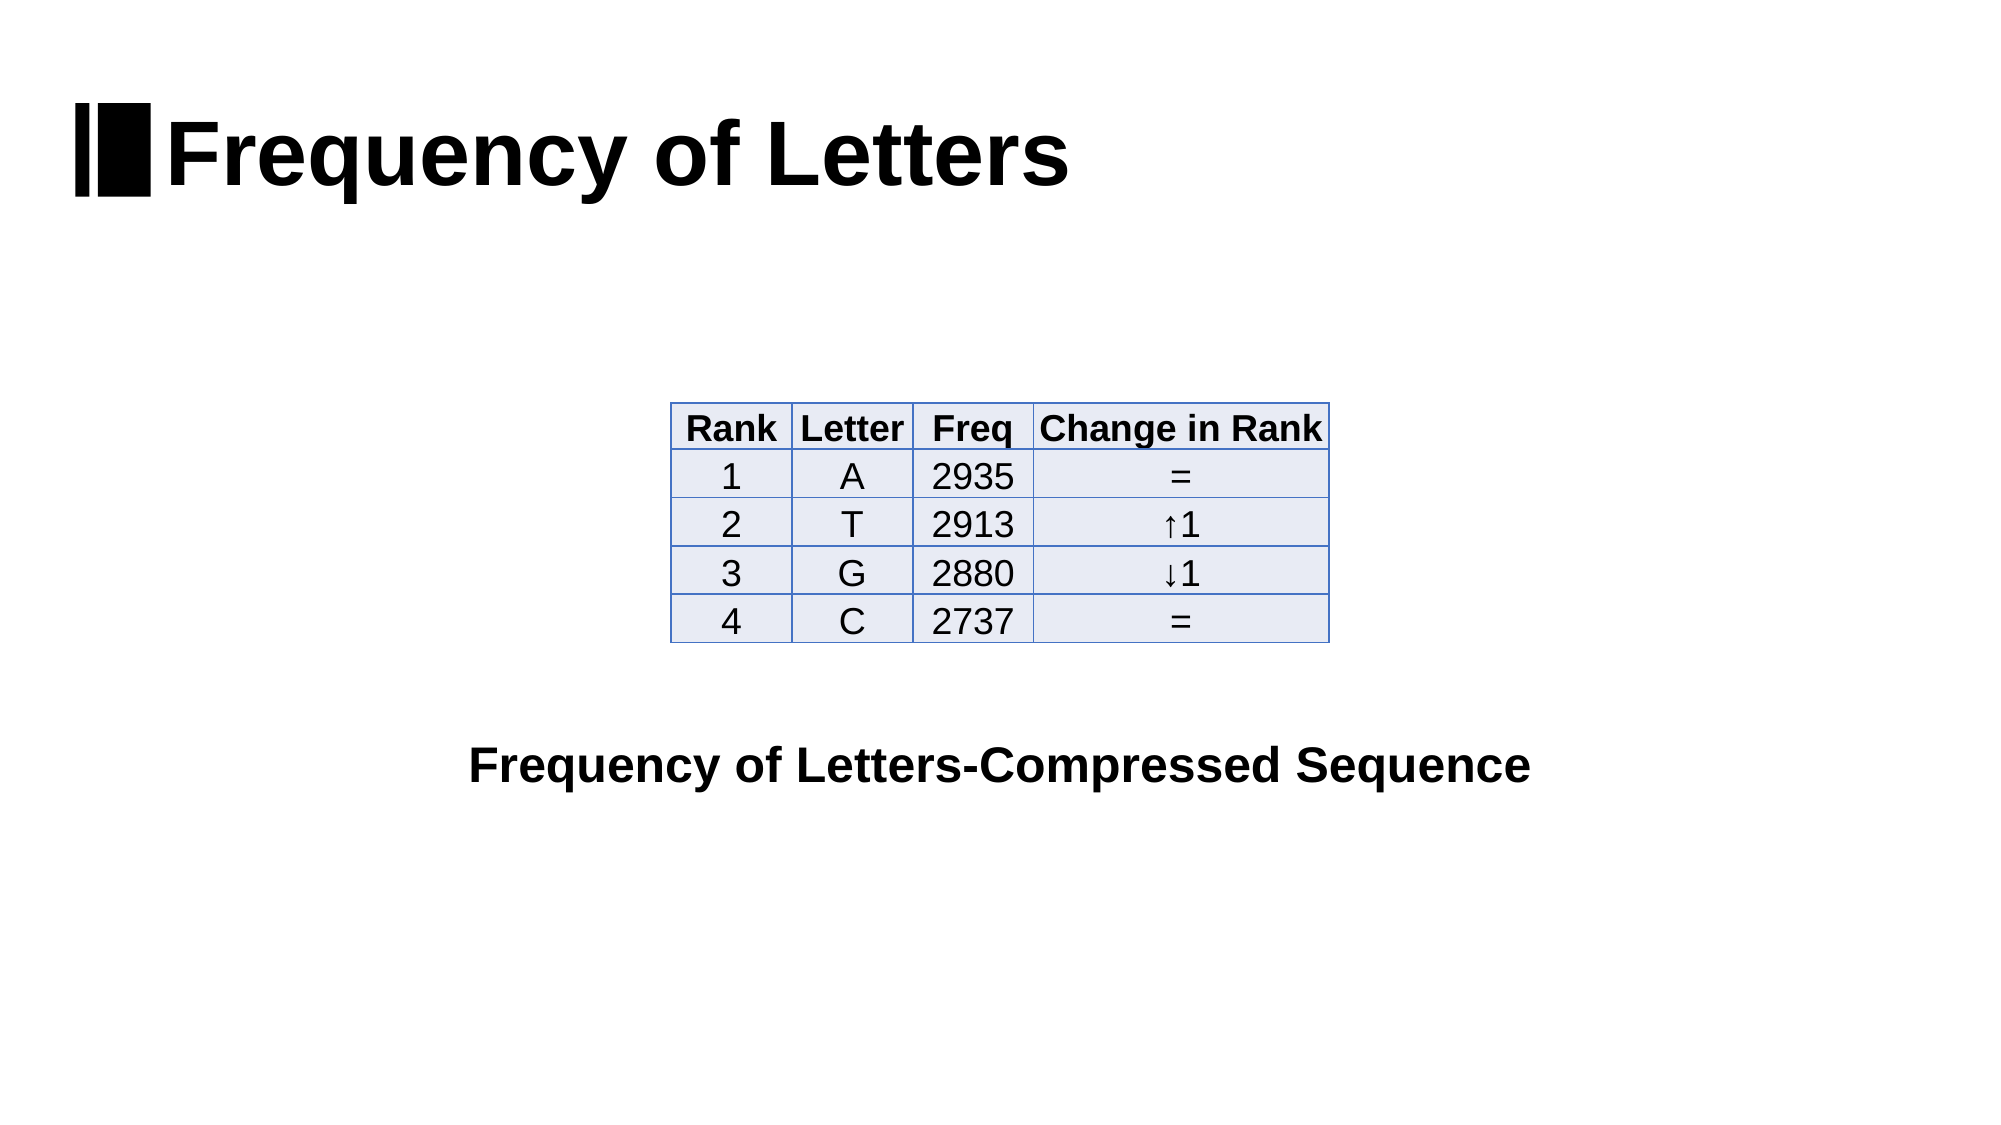

Frequency of Letters

| Rank | Letter | Freq | Change in Rank |
| --- | --- | --- | --- |
| 1 | A | 2935 | = |
| 2 | T | 2913 | ↑1 |
| 3 | G | 2880 | ↓1 |
| 4 | C | 2737 | = |
Frequency of Letters-Compressed Sequence